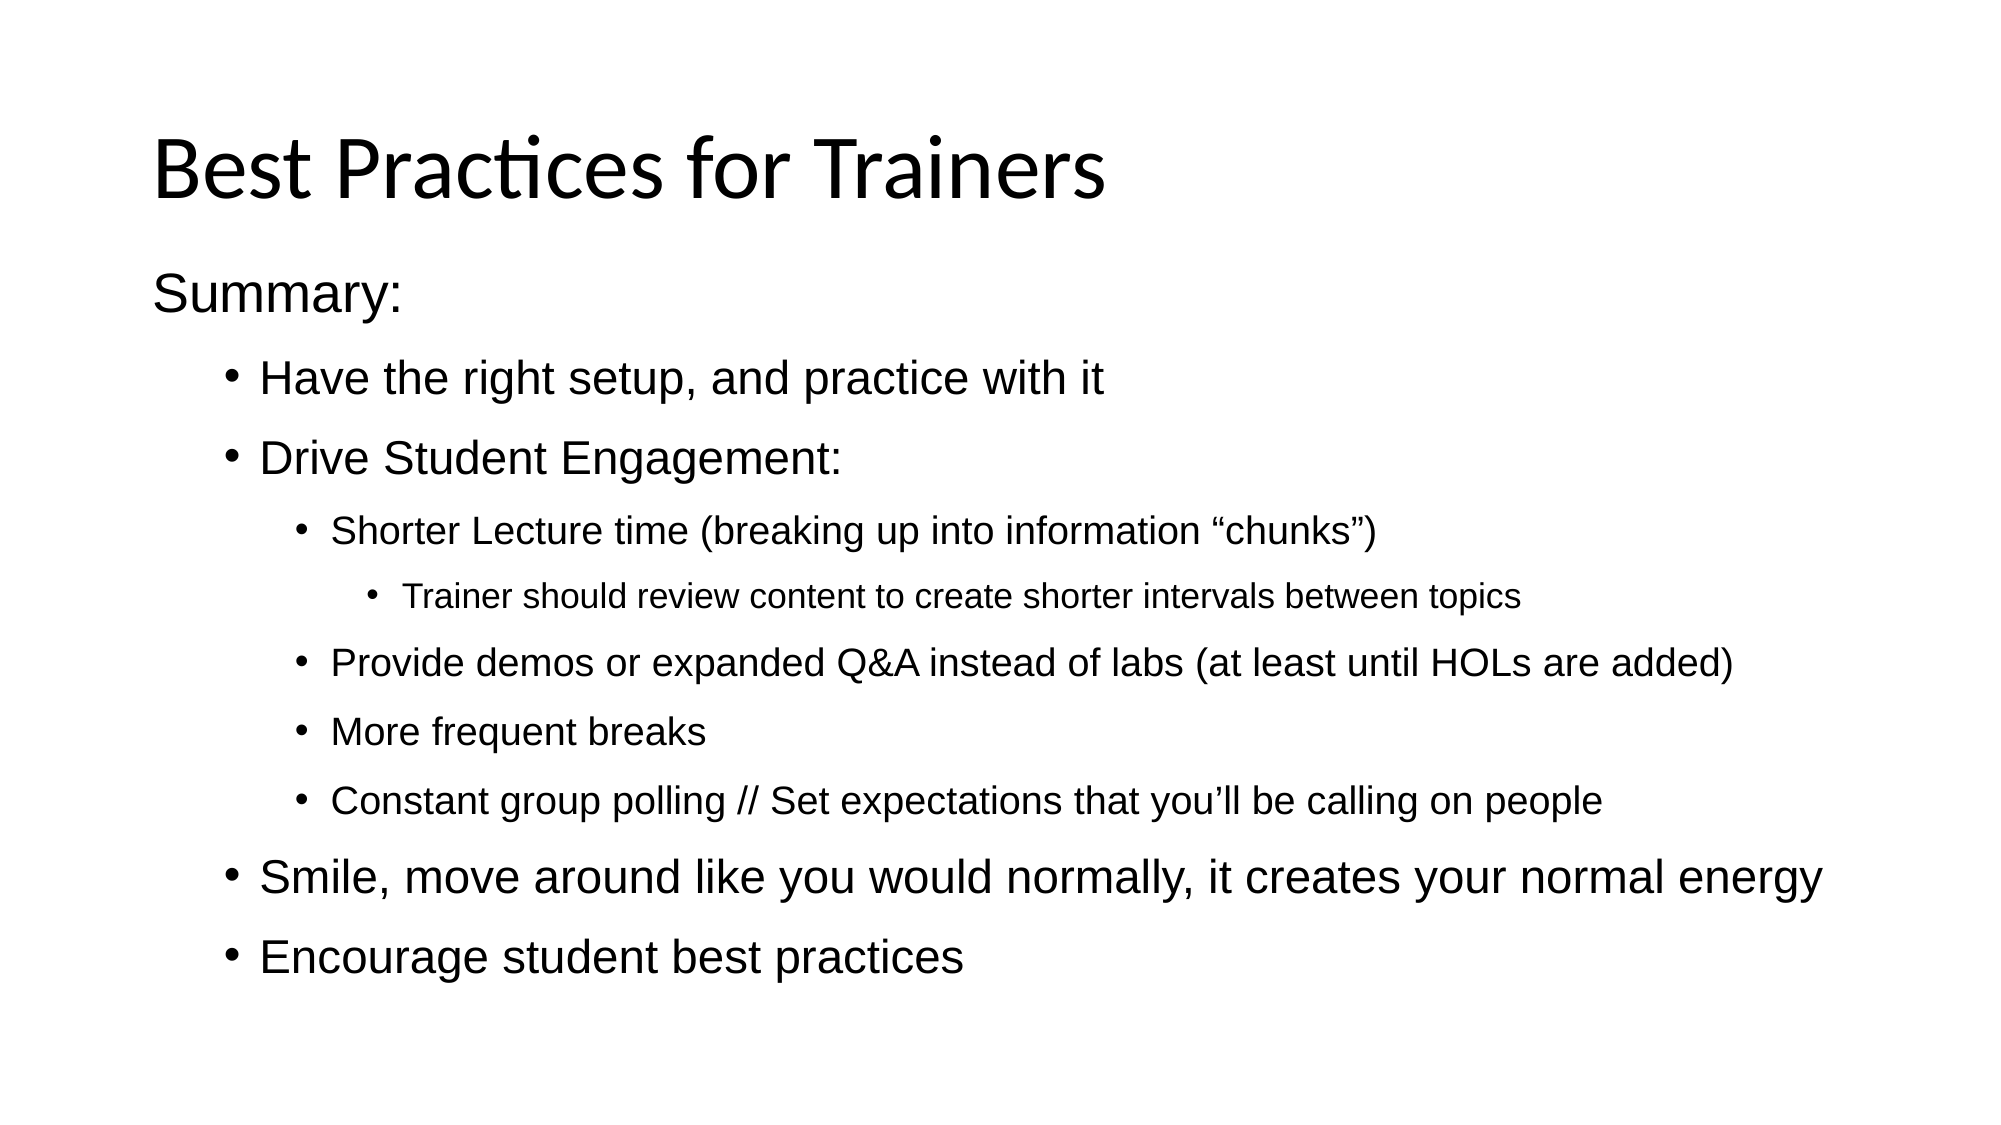

# Best Practices for Trainers
Summary:
Have the right setup, and practice with it
Drive Student Engagement:
Shorter Lecture time (breaking up into information “chunks”)
Trainer should review content to create shorter intervals between topics
Provide demos or expanded Q&A instead of labs (at least until HOLs are added)
More frequent breaks
Constant group polling // Set expectations that you’ll be calling on people
Smile, move around like you would normally, it creates your normal energy
Encourage student best practices